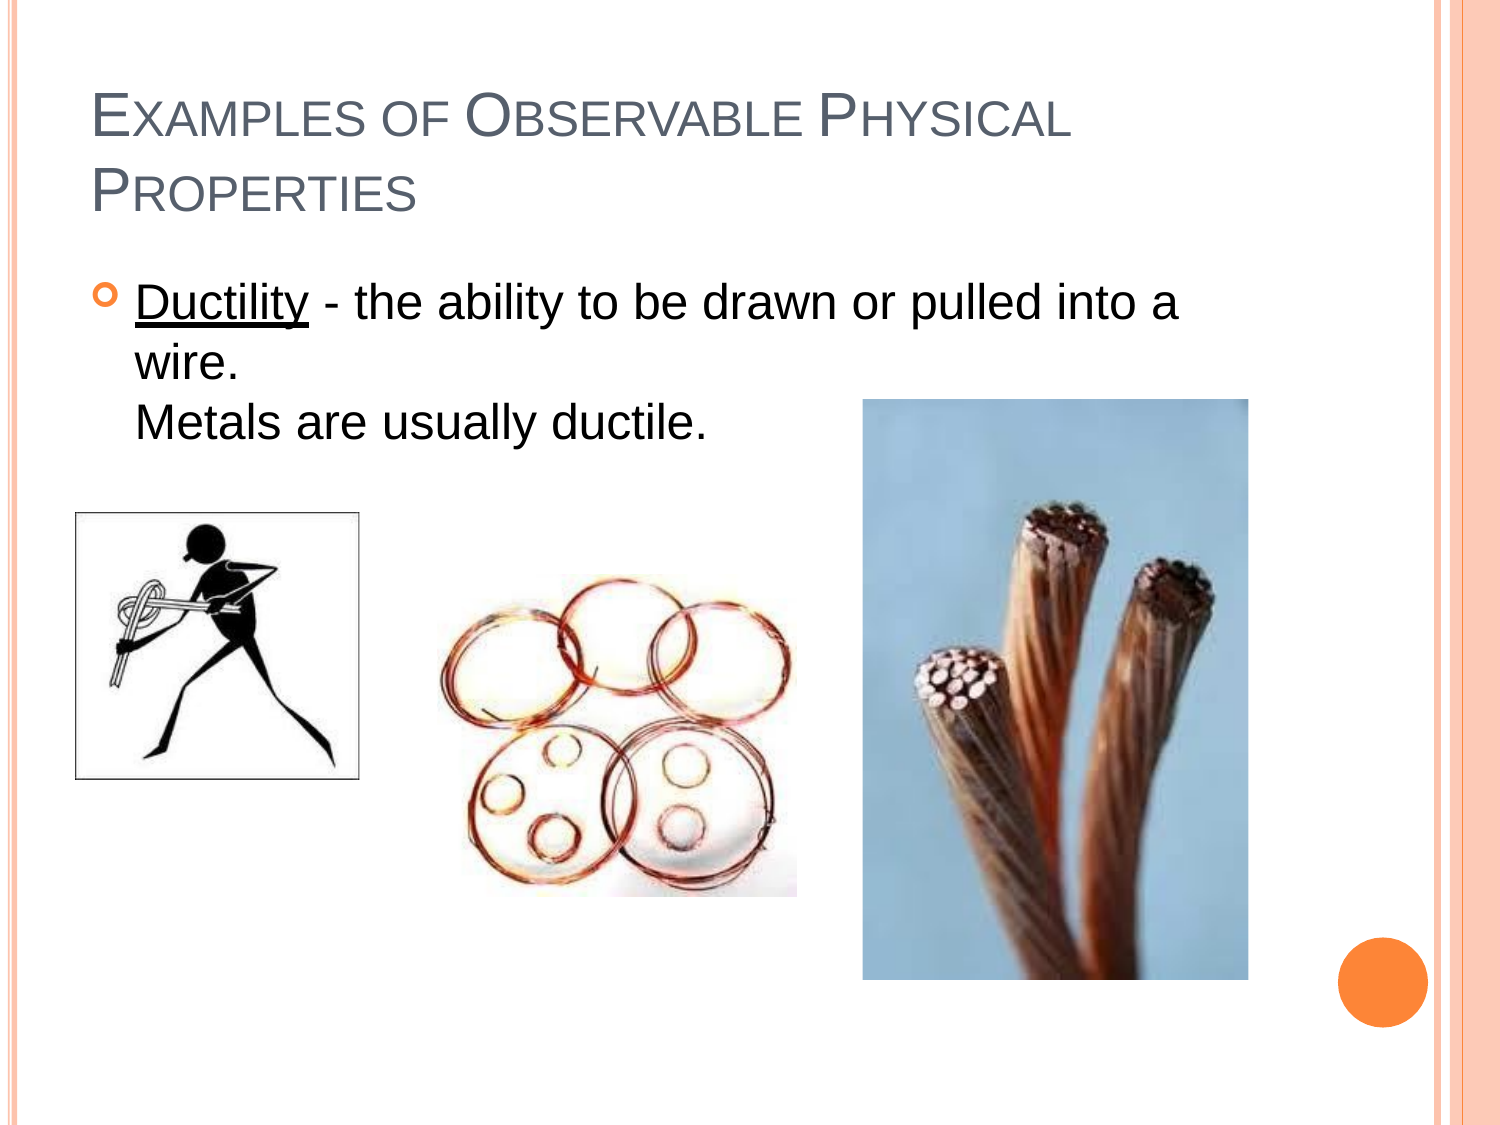

# EXAMPLES OF OBSERVABLE PHYSICAL  PROPERTIES
Ductility - the ability to be drawn or pulled into a
wire.
Metals are usually ductile.